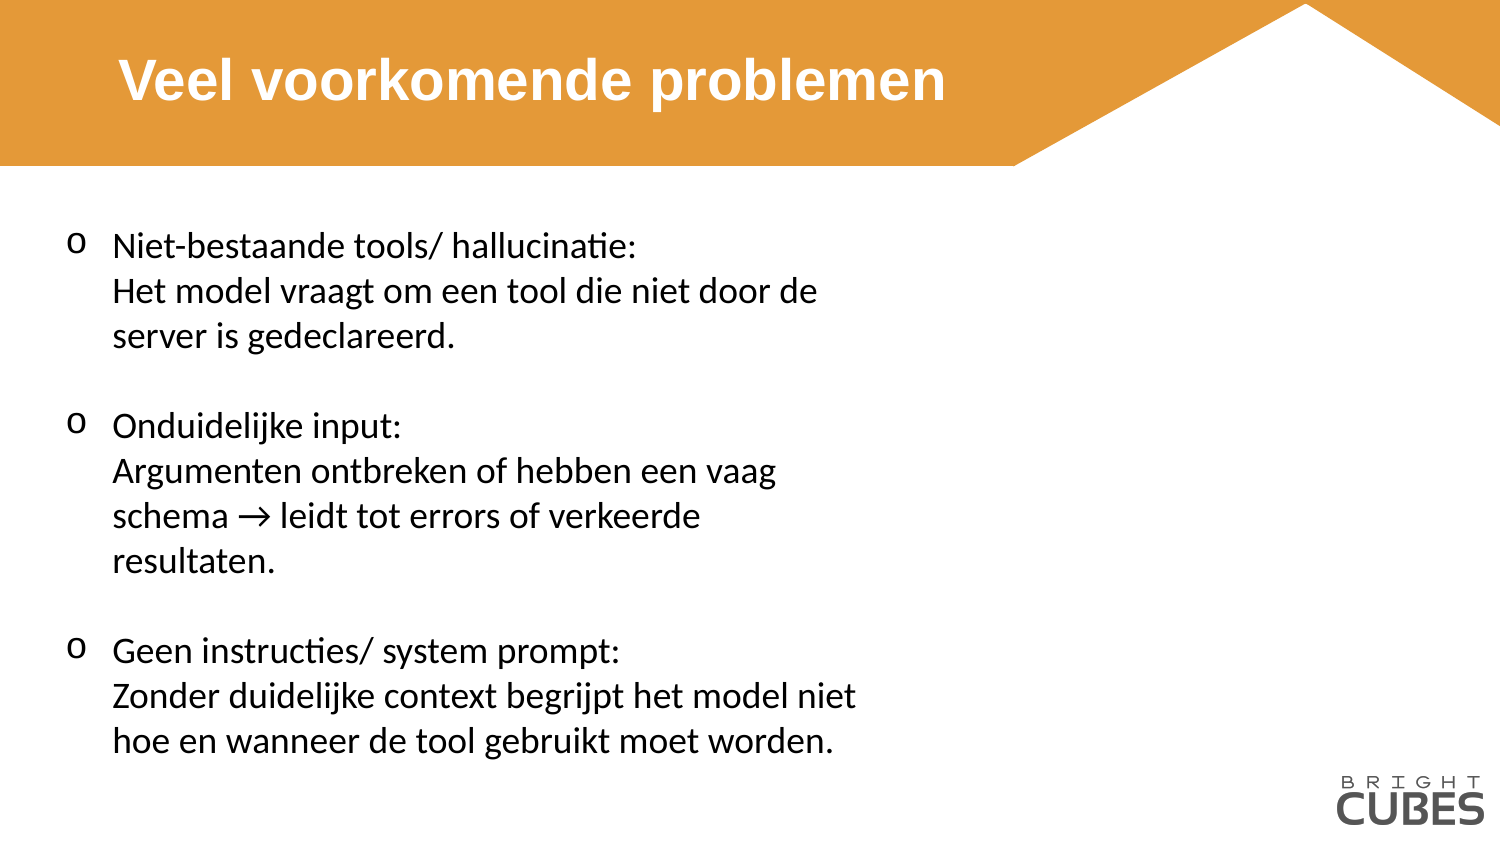

# Veel voorkomende problemen

Niet-bestaande tools/ hallucinatie:
Het model vraagt om een tool die niet door de server is gedeclareerd.

Onduidelijke input:
Argumenten ontbreken of hebben een vaag schema → leidt tot errors of verkeerde resultaten.

Geen instructies/ system prompt:
Zonder duidelijke context begrijpt het model niet hoe en wanneer de tool gebruikt moet worden.